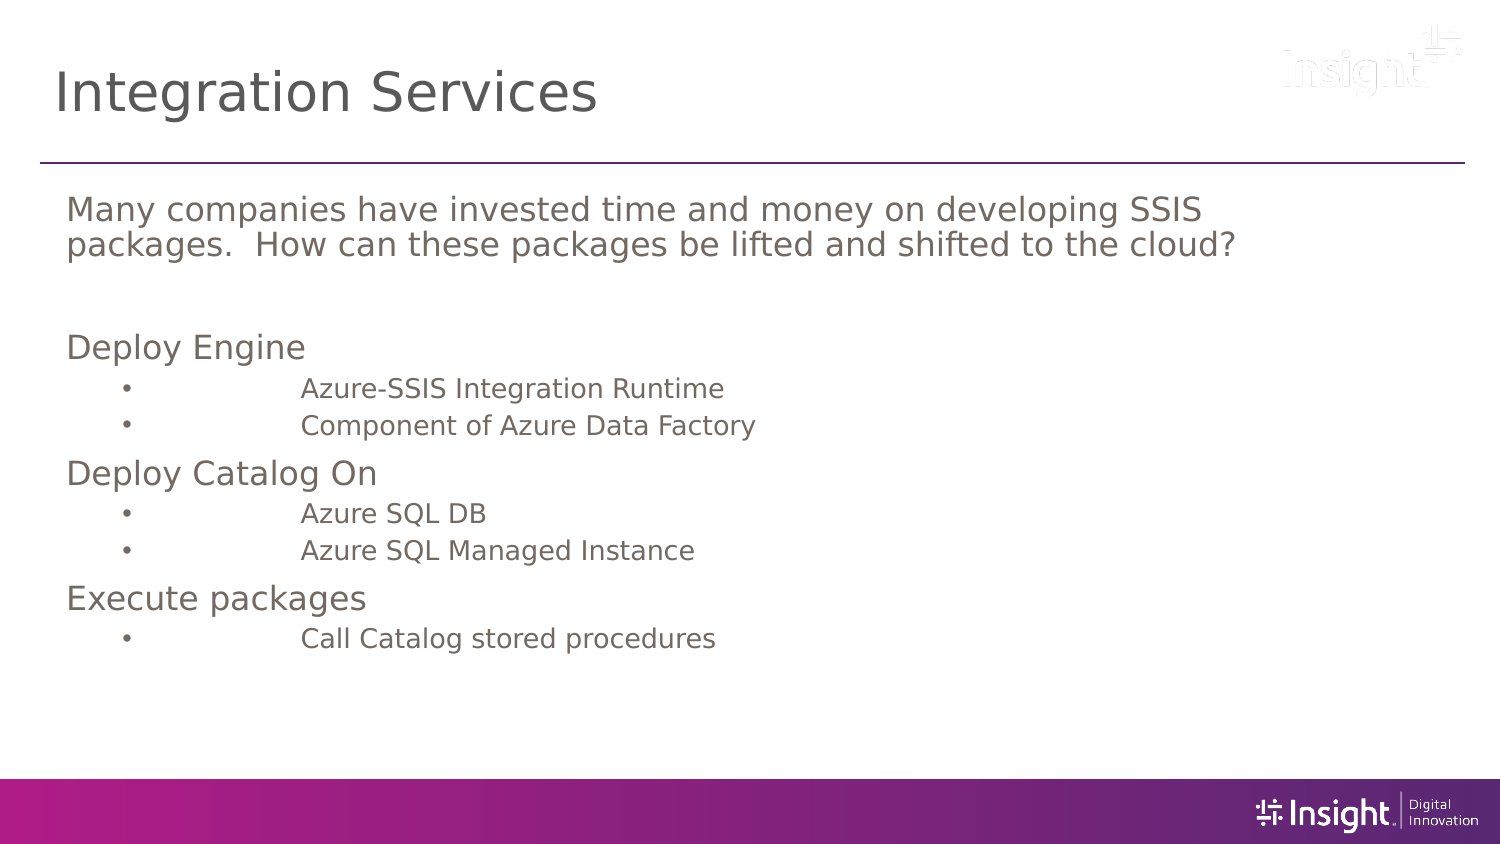

# Integration Services
Many companies have invested time and money on developing SSIS packages.  How can these packages be lifted and shifted to the cloud?

Deploy Engine
	Azure-SSIS Integration Runtime
	Component of Azure Data Factory
Deploy Catalog On
	Azure SQL DB
	Azure SQL Managed Instance
Execute packages
	Call Catalog stored procedures